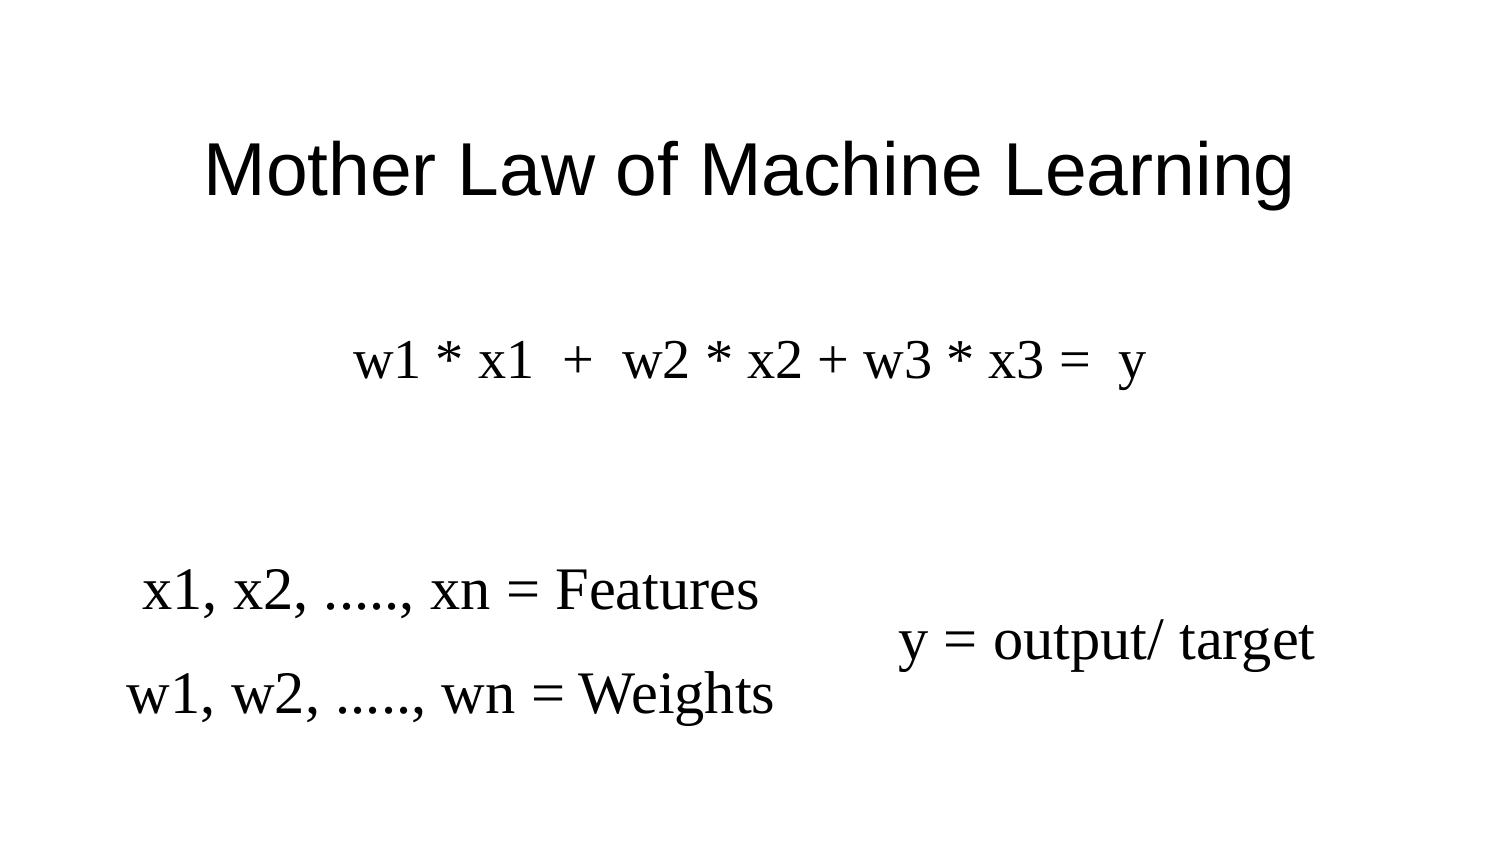

# Mother Law of Machine Learning
w1 * x1  +  w2 * x2 + w3 * x3 =  y
x1, x2, ....., xn = Features
y = output/ target
w1, w2, ....., wn = Weights